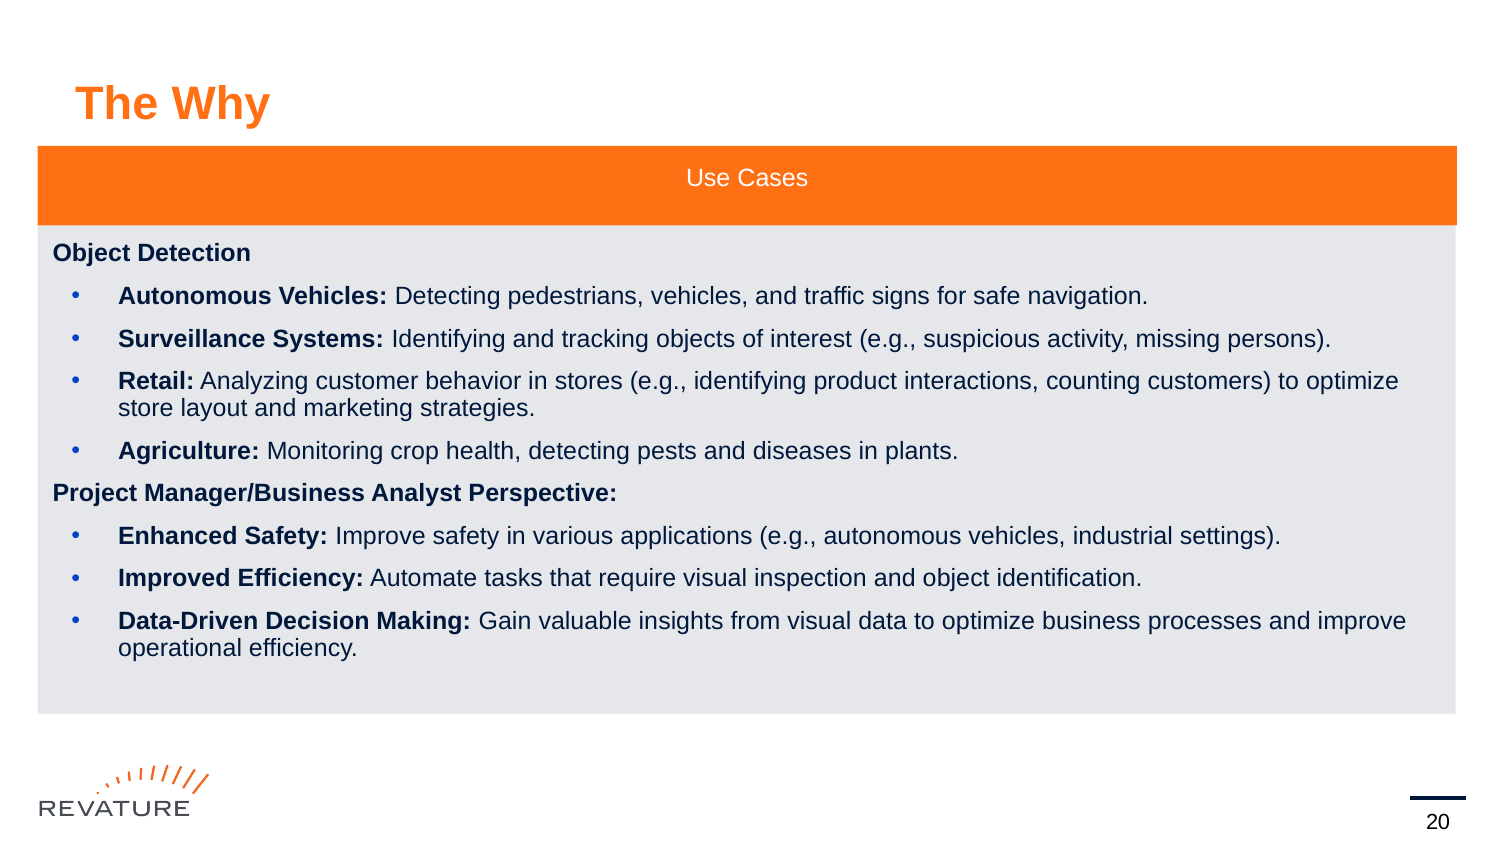

# The Why
Use Cases
Object Detection
Autonomous Vehicles: Detecting pedestrians, vehicles, and traffic signs for safe navigation.
Surveillance Systems: Identifying and tracking objects of interest (e.g., suspicious activity, missing persons).
Retail: Analyzing customer behavior in stores (e.g., identifying product interactions, counting customers) to optimize store layout and marketing strategies.
Agriculture: Monitoring crop health, detecting pests and diseases in plants.
Project Manager/Business Analyst Perspective:
Enhanced Safety: Improve safety in various applications (e.g., autonomous vehicles, industrial settings).
Improved Efficiency: Automate tasks that require visual inspection and object identification.
Data-Driven Decision Making: Gain valuable insights from visual data to optimize business processes and improve operational efficiency.